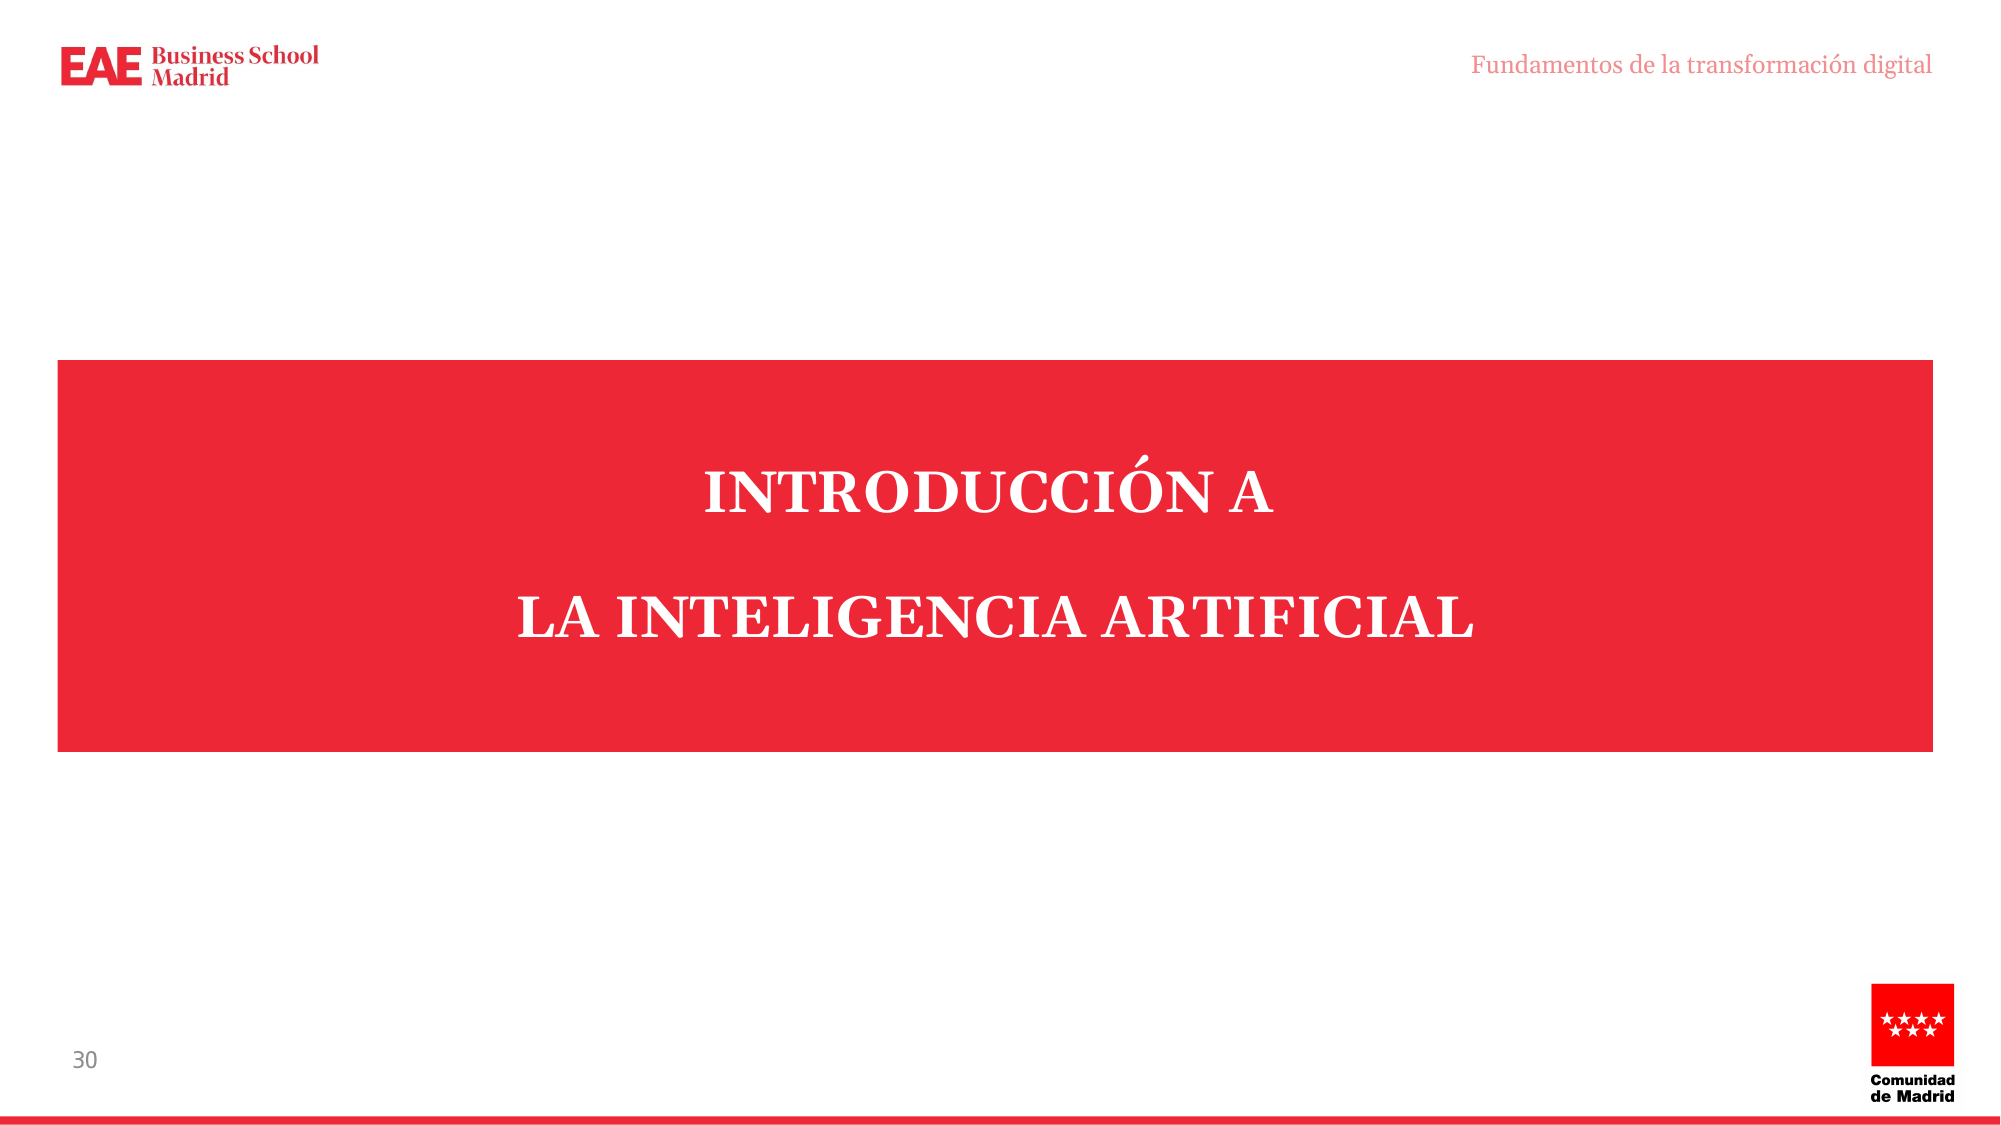

Fundamentos de la transformación digital
# INTRODUCCIÓN A LA INTELIGENCIA ARTIFICIAL
30